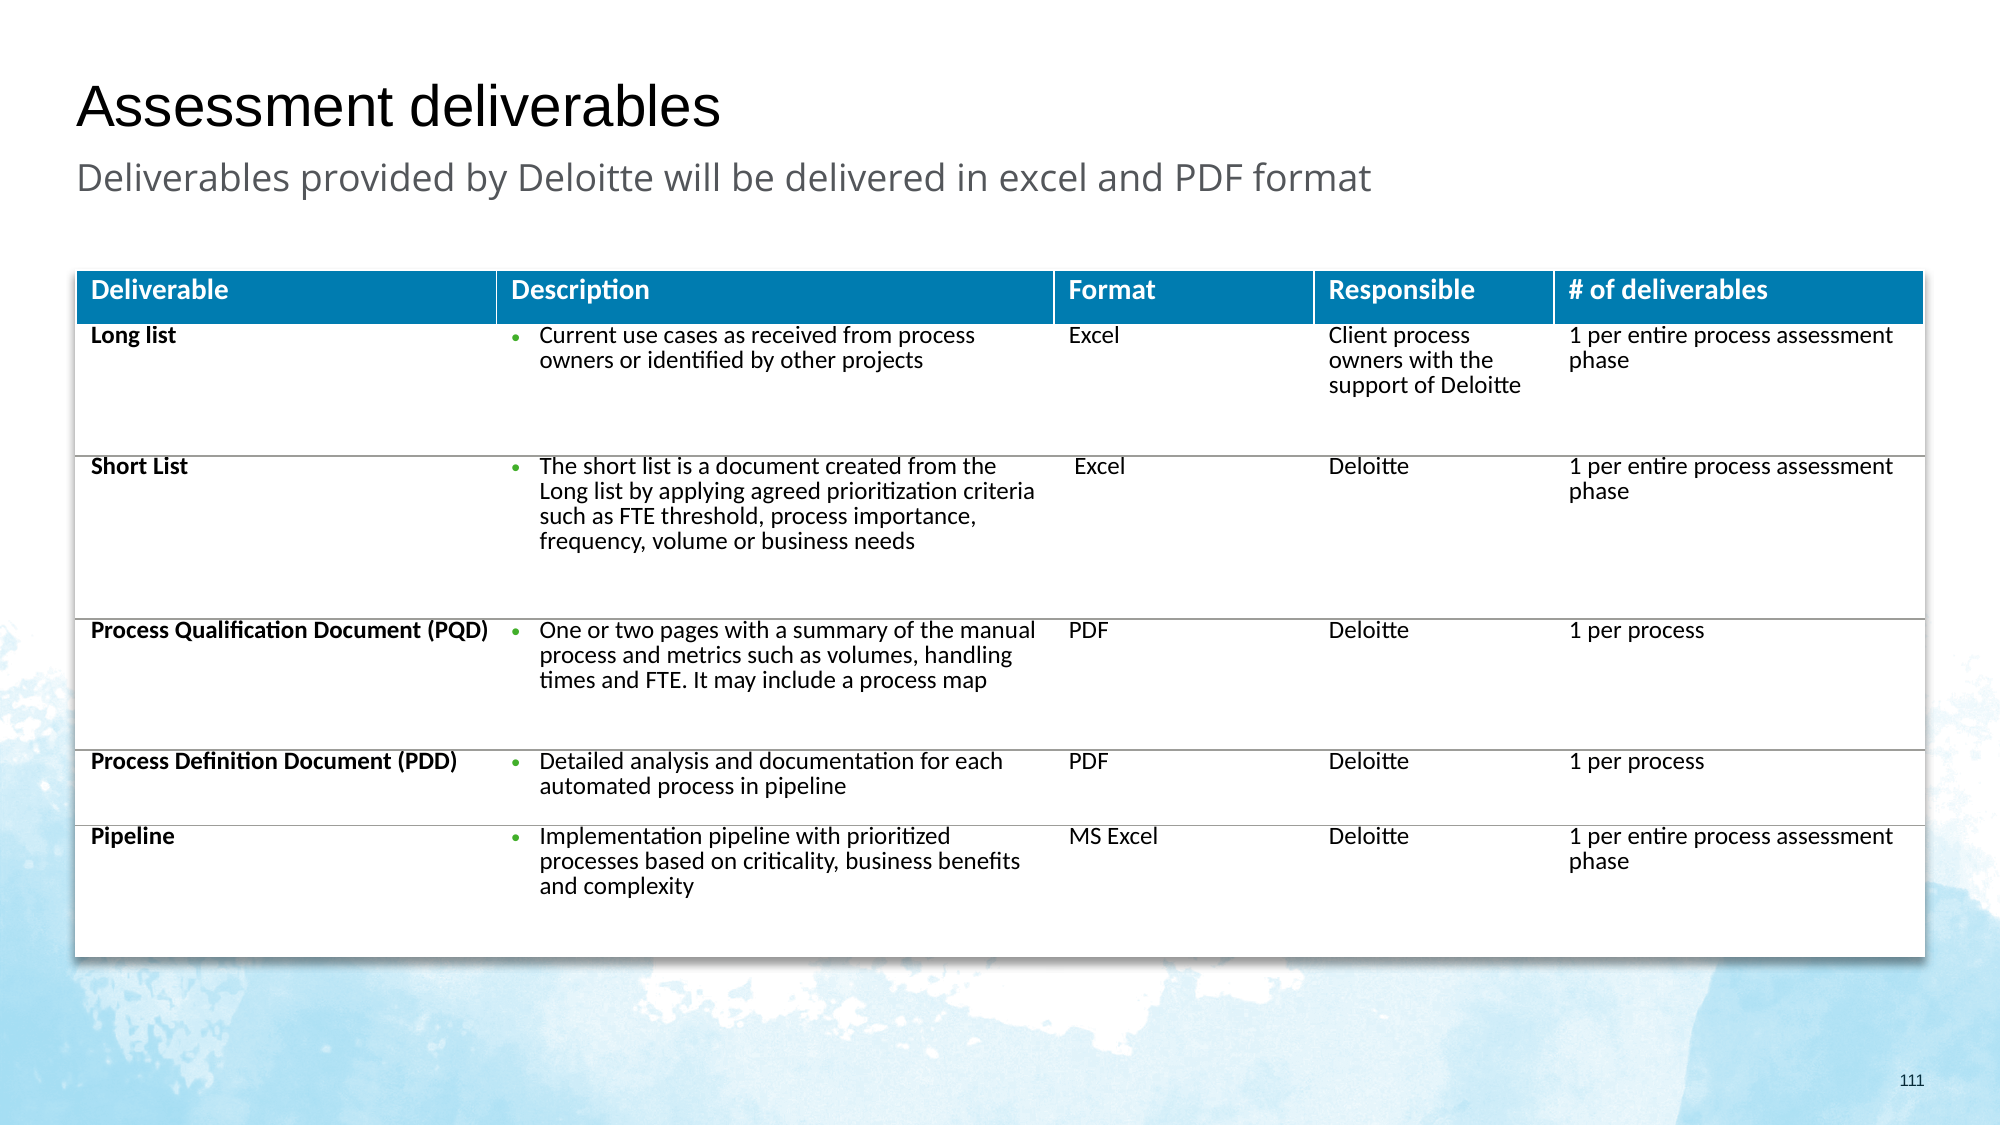

# Assessment deliverables
Deliverables provided by Deloitte will be delivered in excel and PDF format
| Deliverable | Description | Format | Responsible | # of deliverables |
| --- | --- | --- | --- | --- |
| Long list | Current use cases as received from process owners or identified by other projects | Excel | Client process owners with the support of Deloitte | 1 per entire process assessment phase |
| Short List | The short list is a document created from the Long list by applying agreed prioritization criteria such as FTE threshold, process importance, frequency, volume or business needs | Excel | Deloitte | 1 per entire process assessment phase |
| Process Qualification Document (PQD) | One or two pages with a summary of the manual process and metrics such as volumes, handling times and FTE. It may include a process map | PDF | Deloitte | 1 per process |
| Process Definition Document (PDD) | Detailed analysis and documentation for each automated process in pipeline | PDF | Deloitte | 1 per process |
| Pipeline | Implementation pipeline with prioritized processes based on criticality, business benefits and complexity | MS Excel | Deloitte | 1 per entire process assessment phase |